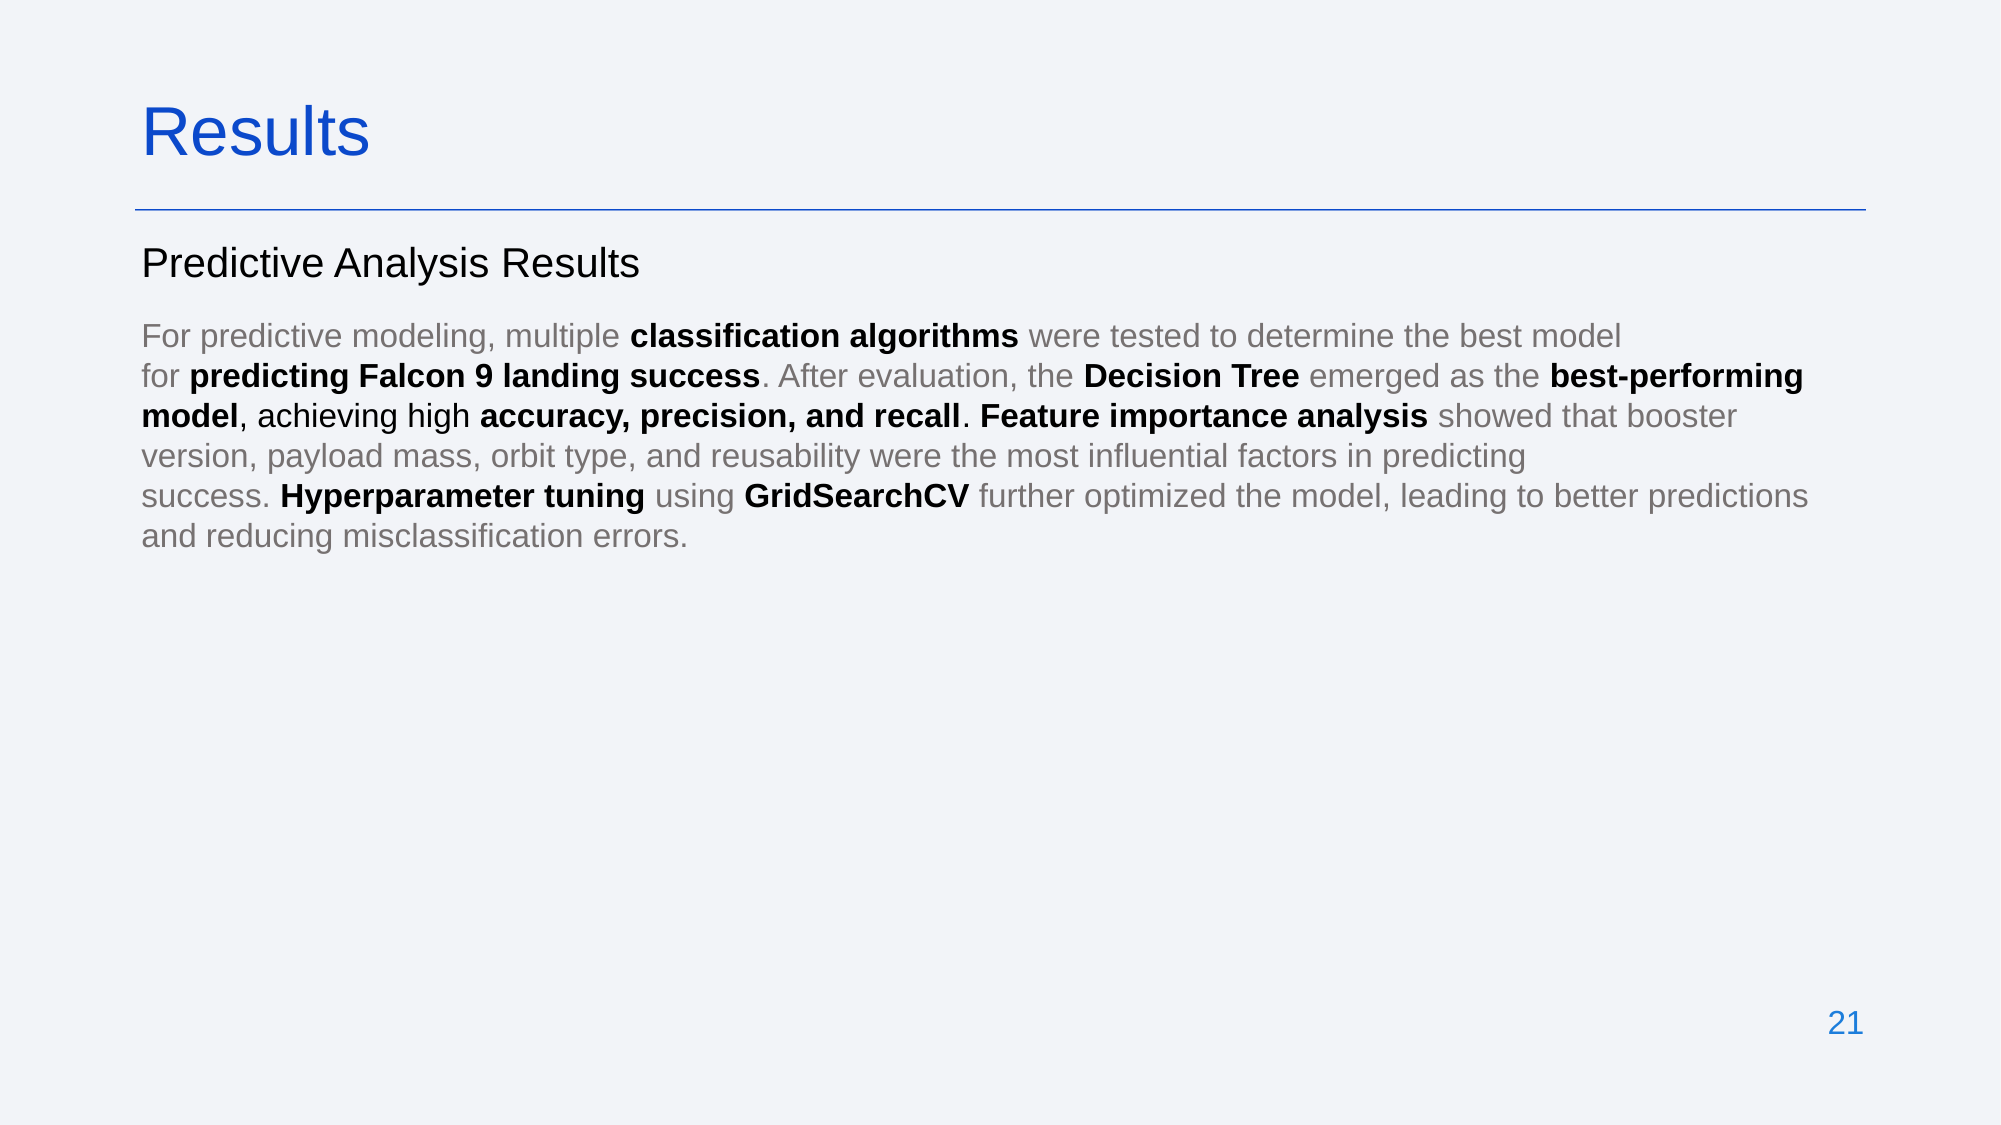

Results
Predictive Analysis Results
For predictive modeling, multiple classification algorithms were tested to determine the best model for predicting Falcon 9 landing success. After evaluation, the Decision Tree emerged as the best-performing model, achieving high accuracy, precision, and recall. Feature importance analysis showed that booster version, payload mass, orbit type, and reusability were the most influential factors in predicting success. Hyperparameter tuning using GridSearchCV further optimized the model, leading to better predictions and reducing misclassification errors.
21